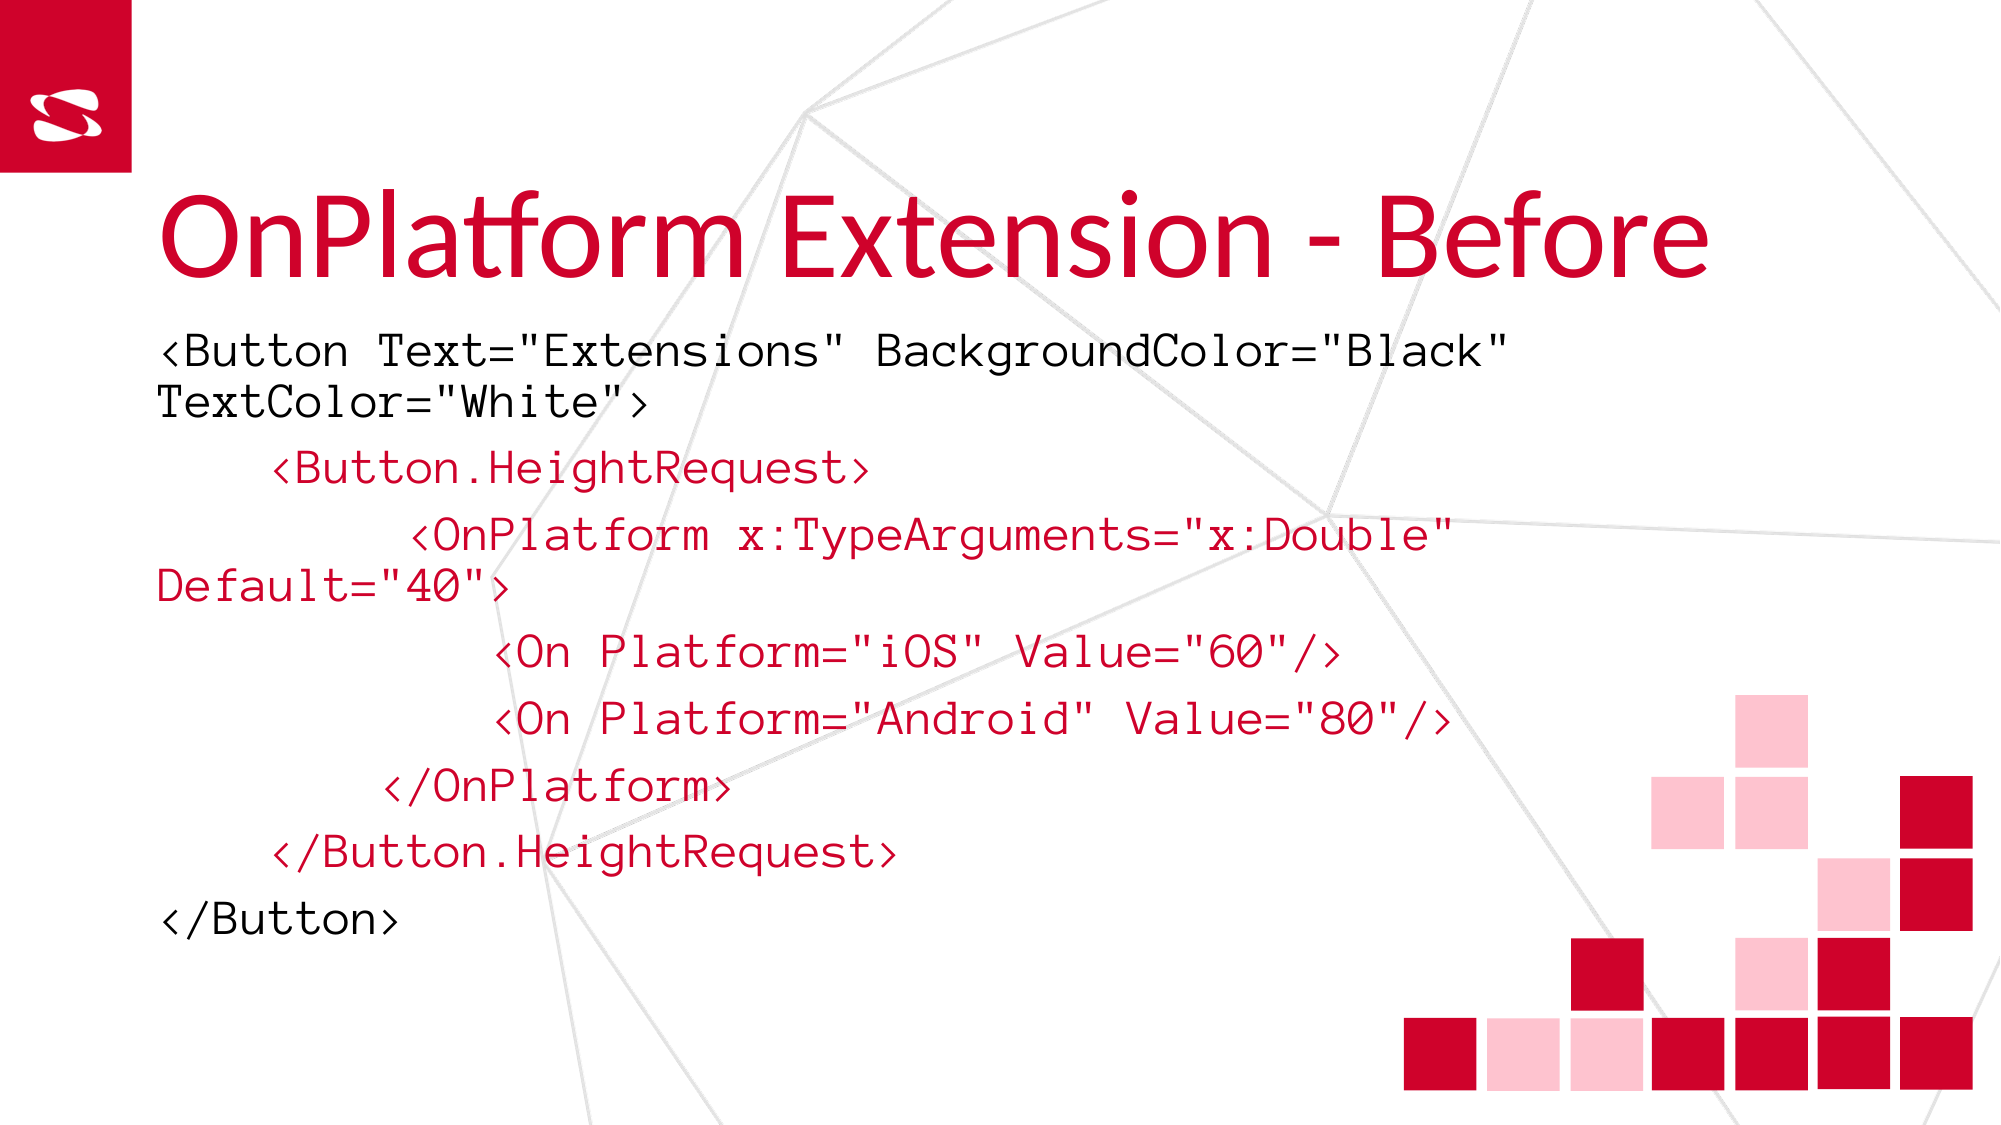

OnPlatform Extension - Before
<Button Text="Extensions" BackgroundColor="Black" TextColor="White">
    <Button.HeightRequest>
         <OnPlatform x:TypeArguments="x:Double" Default="40">
            <On Platform="iOS" Value="60"/>
            <On Platform="Android" Value="80"/>
        </OnPlatform>
    </Button.HeightRequest>
</Button>